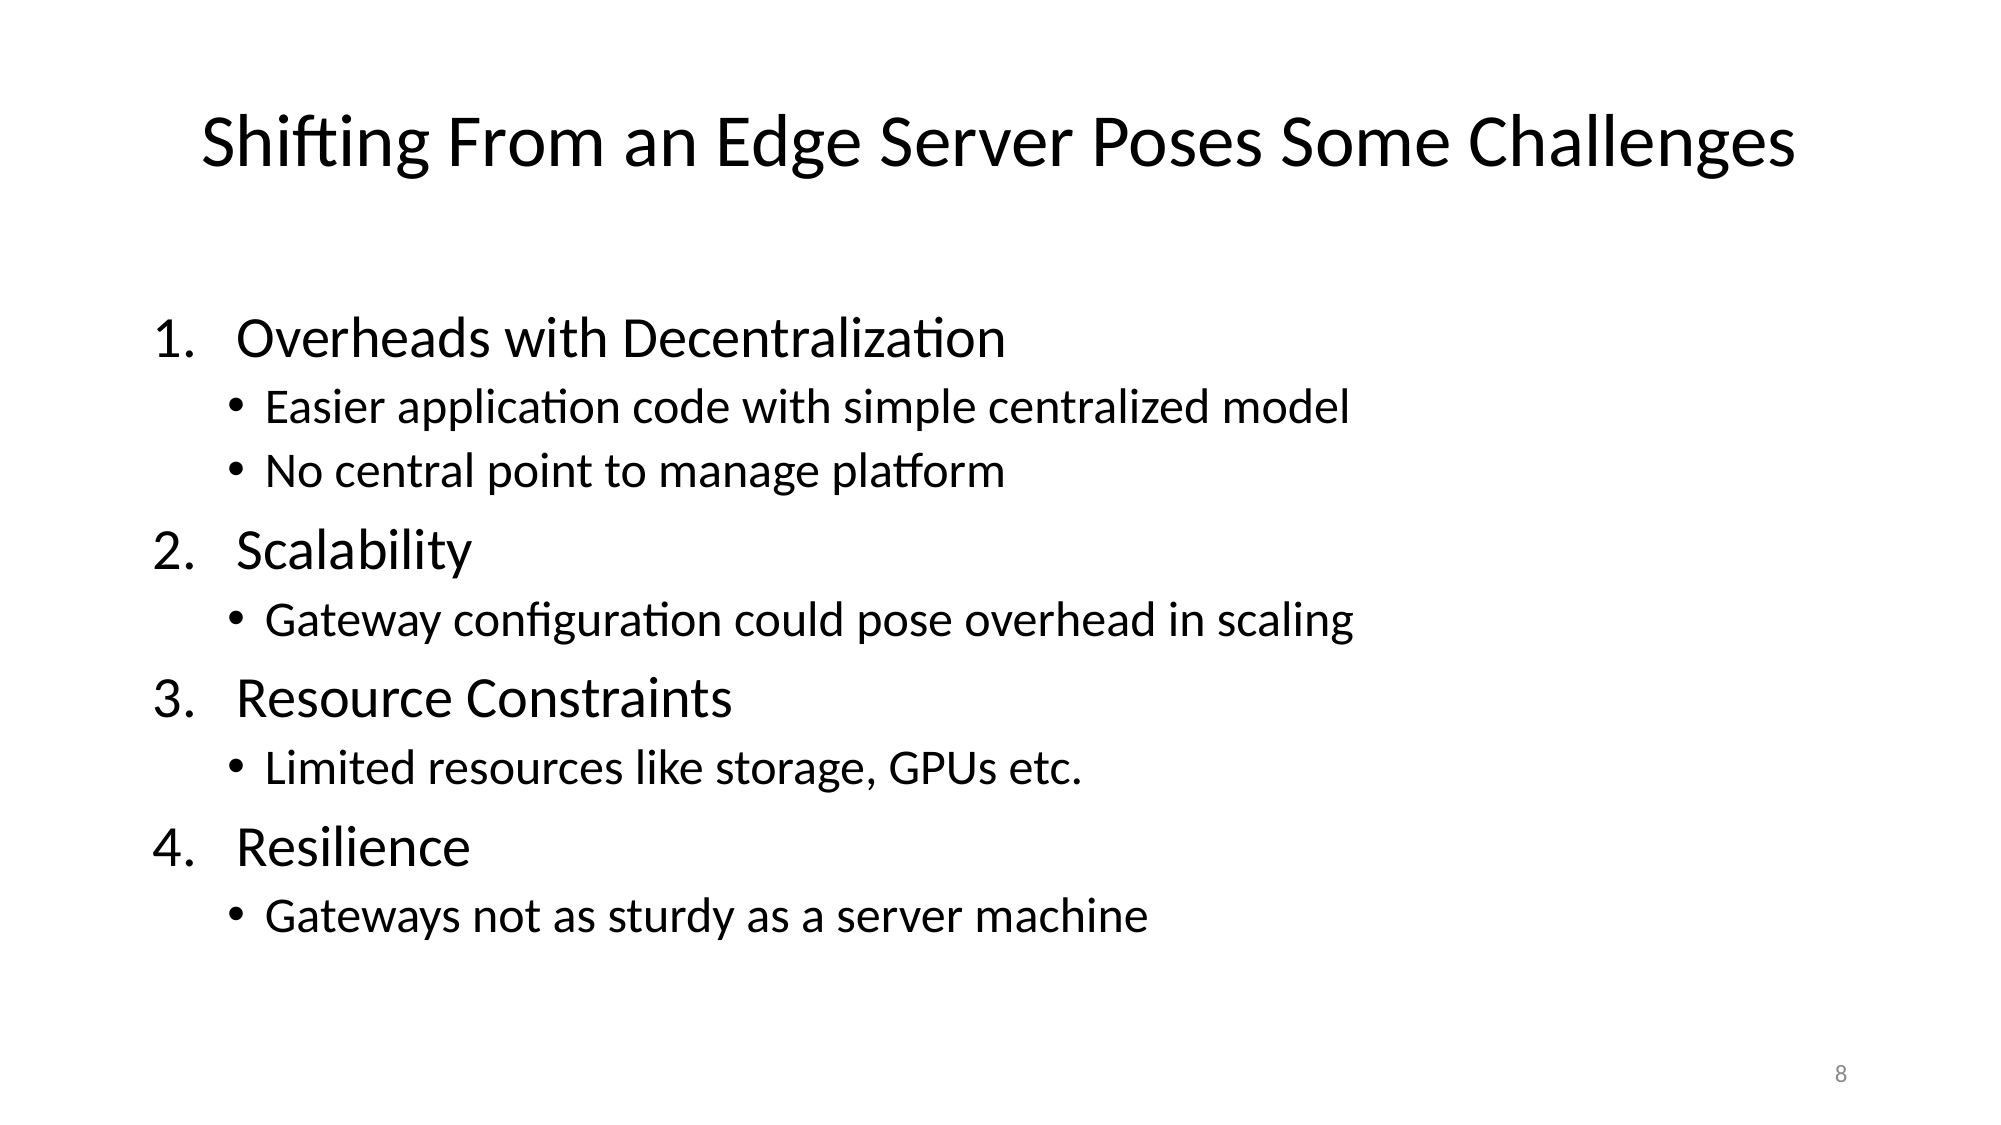

# Shifting From an Edge Server Poses Some Challenges
Overheads with Decentralization
Easier application code with simple centralized model
No central point to manage platform
Scalability
Gateway configuration could pose overhead in scaling
Resource Constraints
Limited resources like storage, GPUs etc.
Resilience
Gateways not as sturdy as a server machine

8